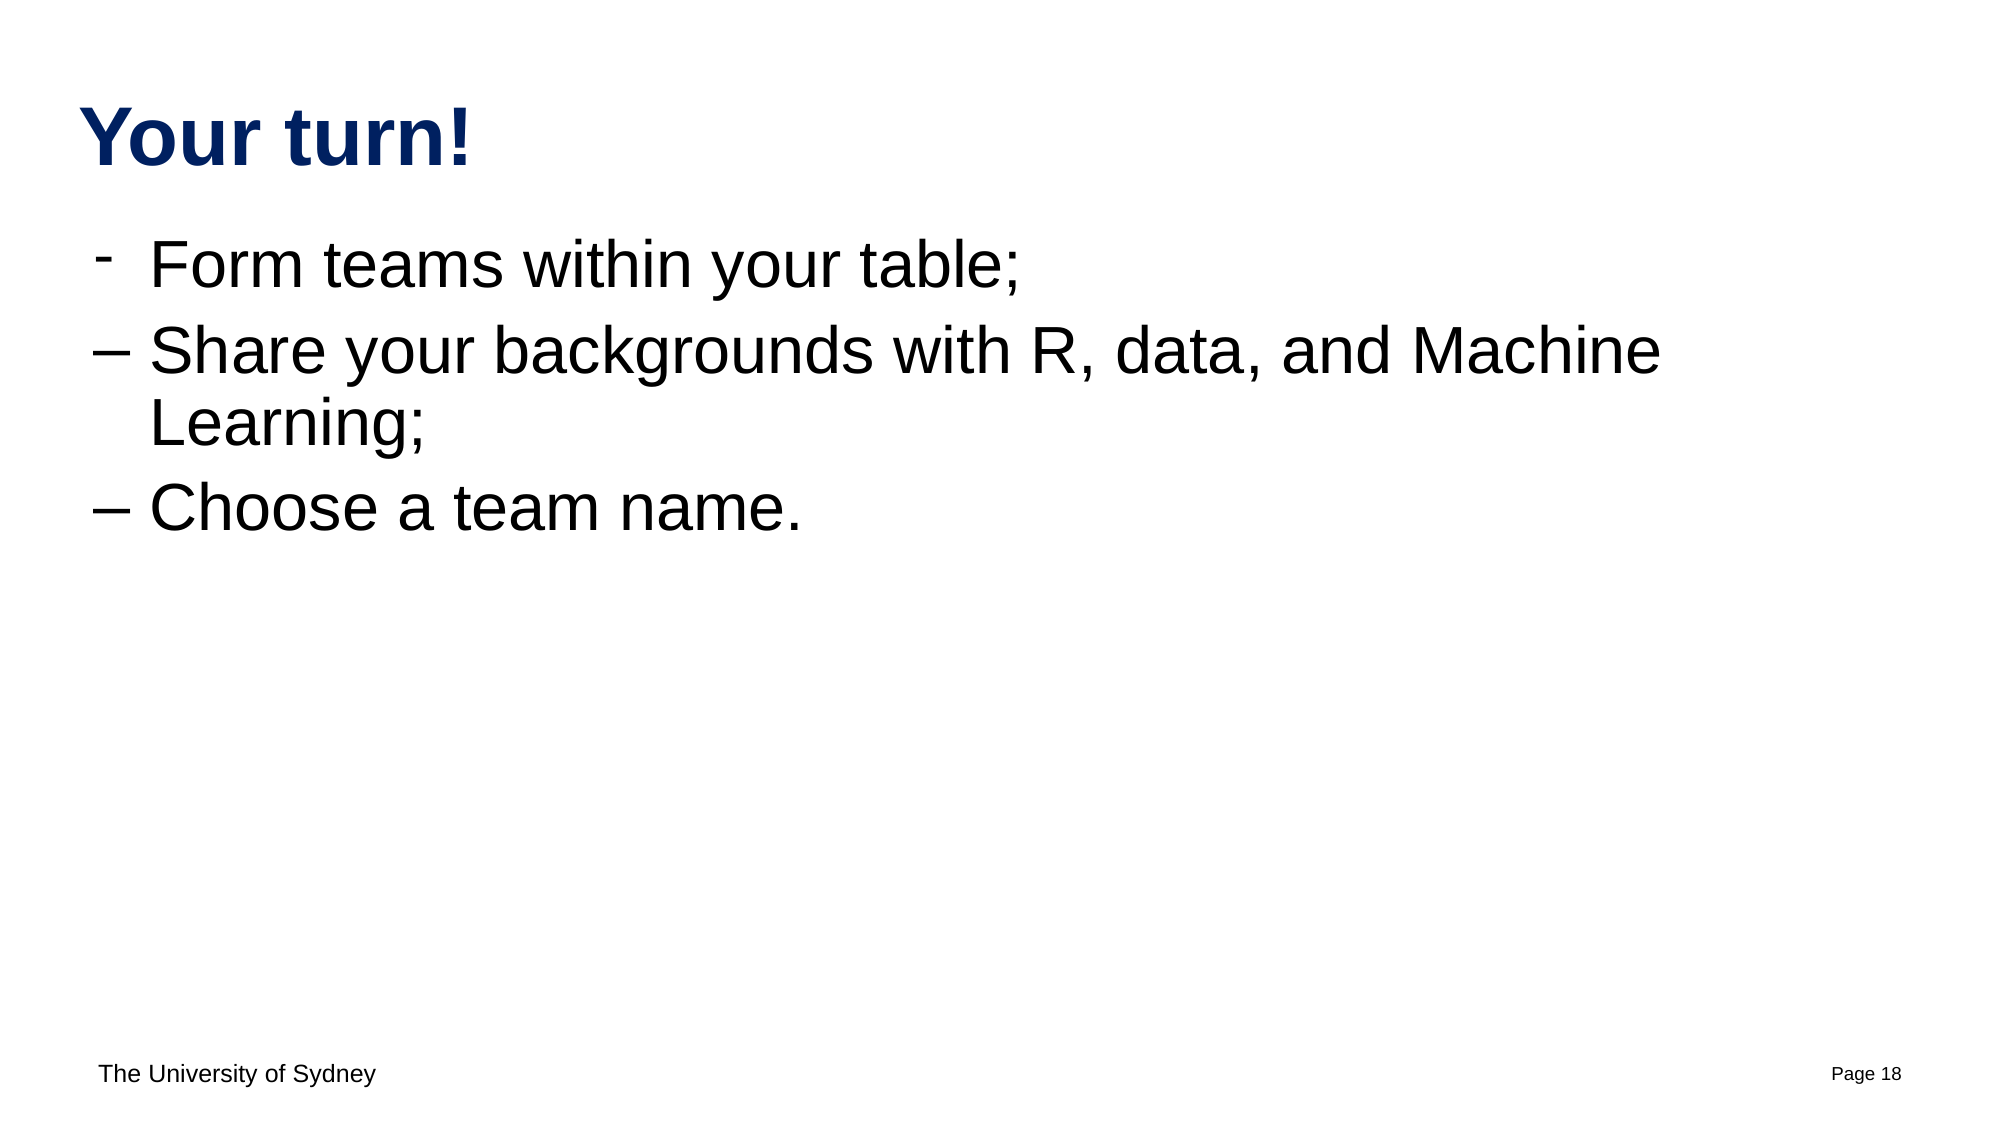

# Your turn!
Form teams within your table;
Share your backgrounds with R, data, and Machine Learning;
Choose a team name.